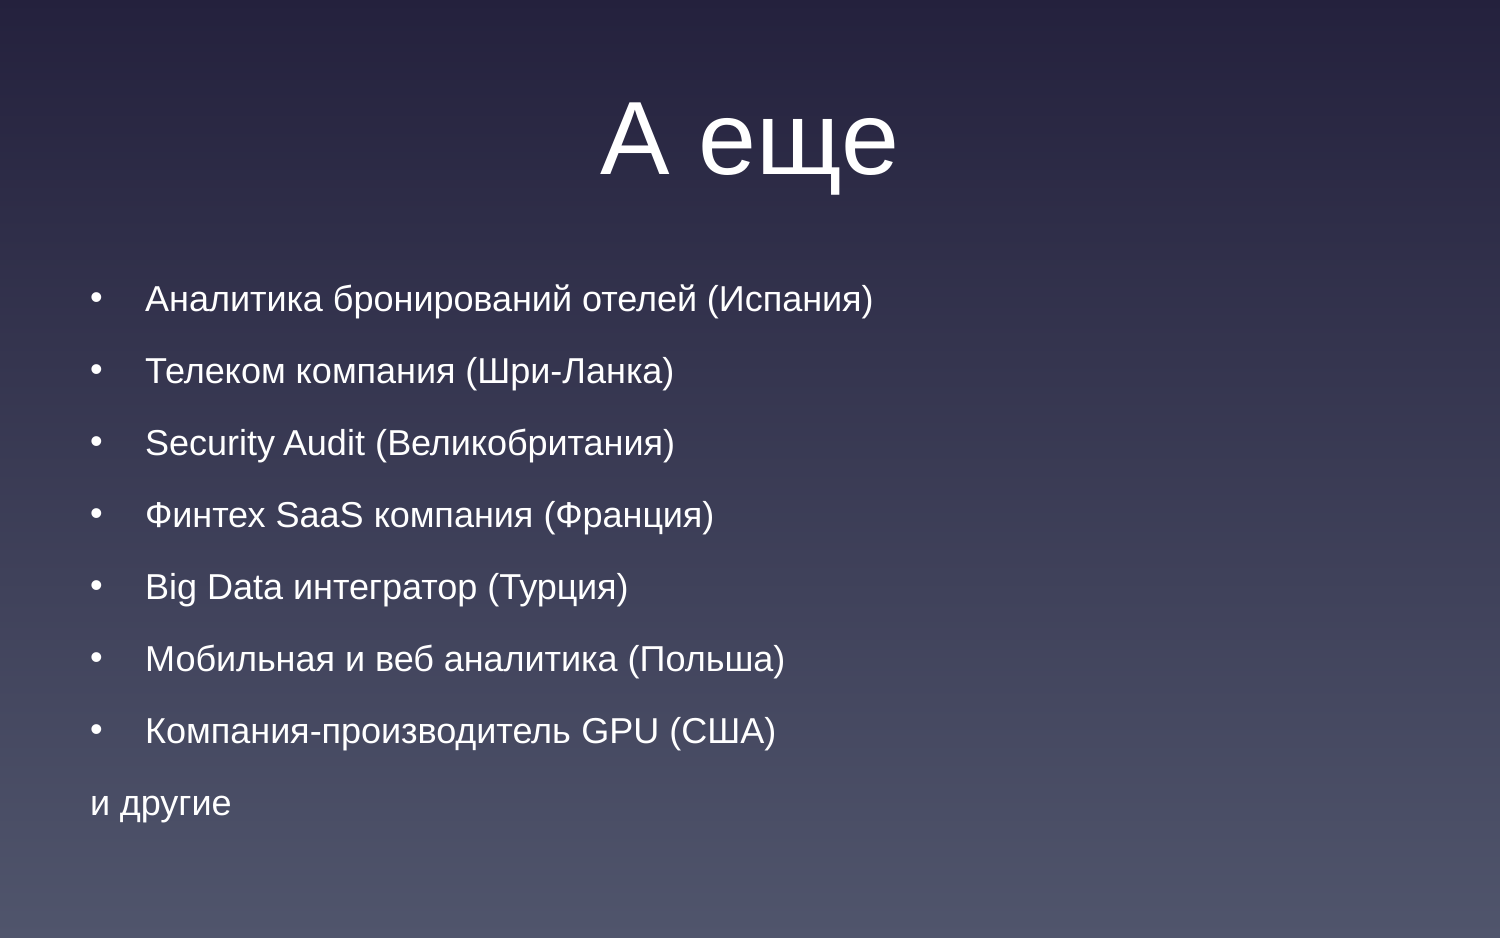

# А еще
Аналитика бронирований отелей (Испания)
Телеком компания (Шри-Ланка)
Security Audit (Великобритания)
Финтех SaaS компания (Франция)
Big Data интегратор (Турция)
Мобильная и веб аналитика (Польша)
Компания-производитель GPU (США)
и другие